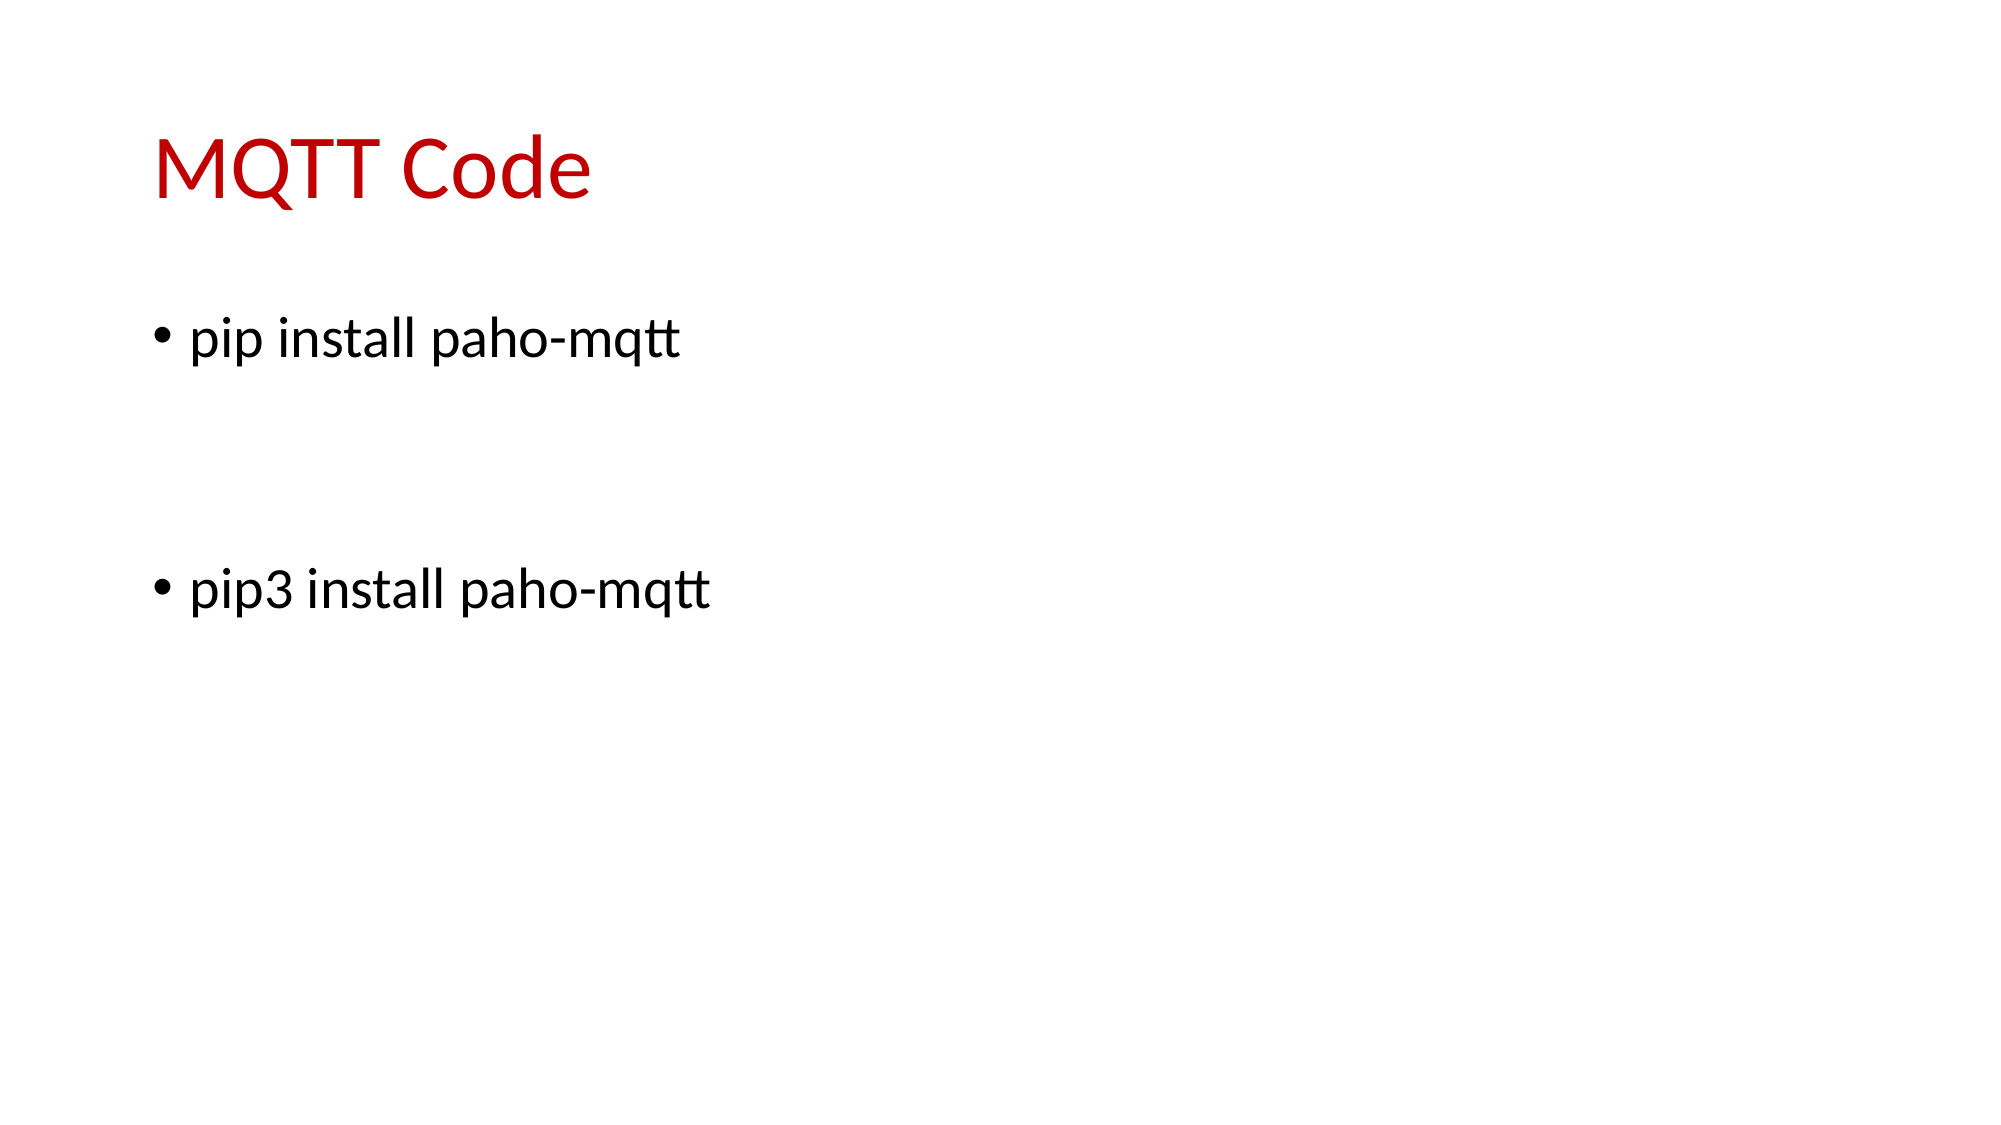

# MQTT Code
pip install paho-mqtt

pip3 install paho-mqtt